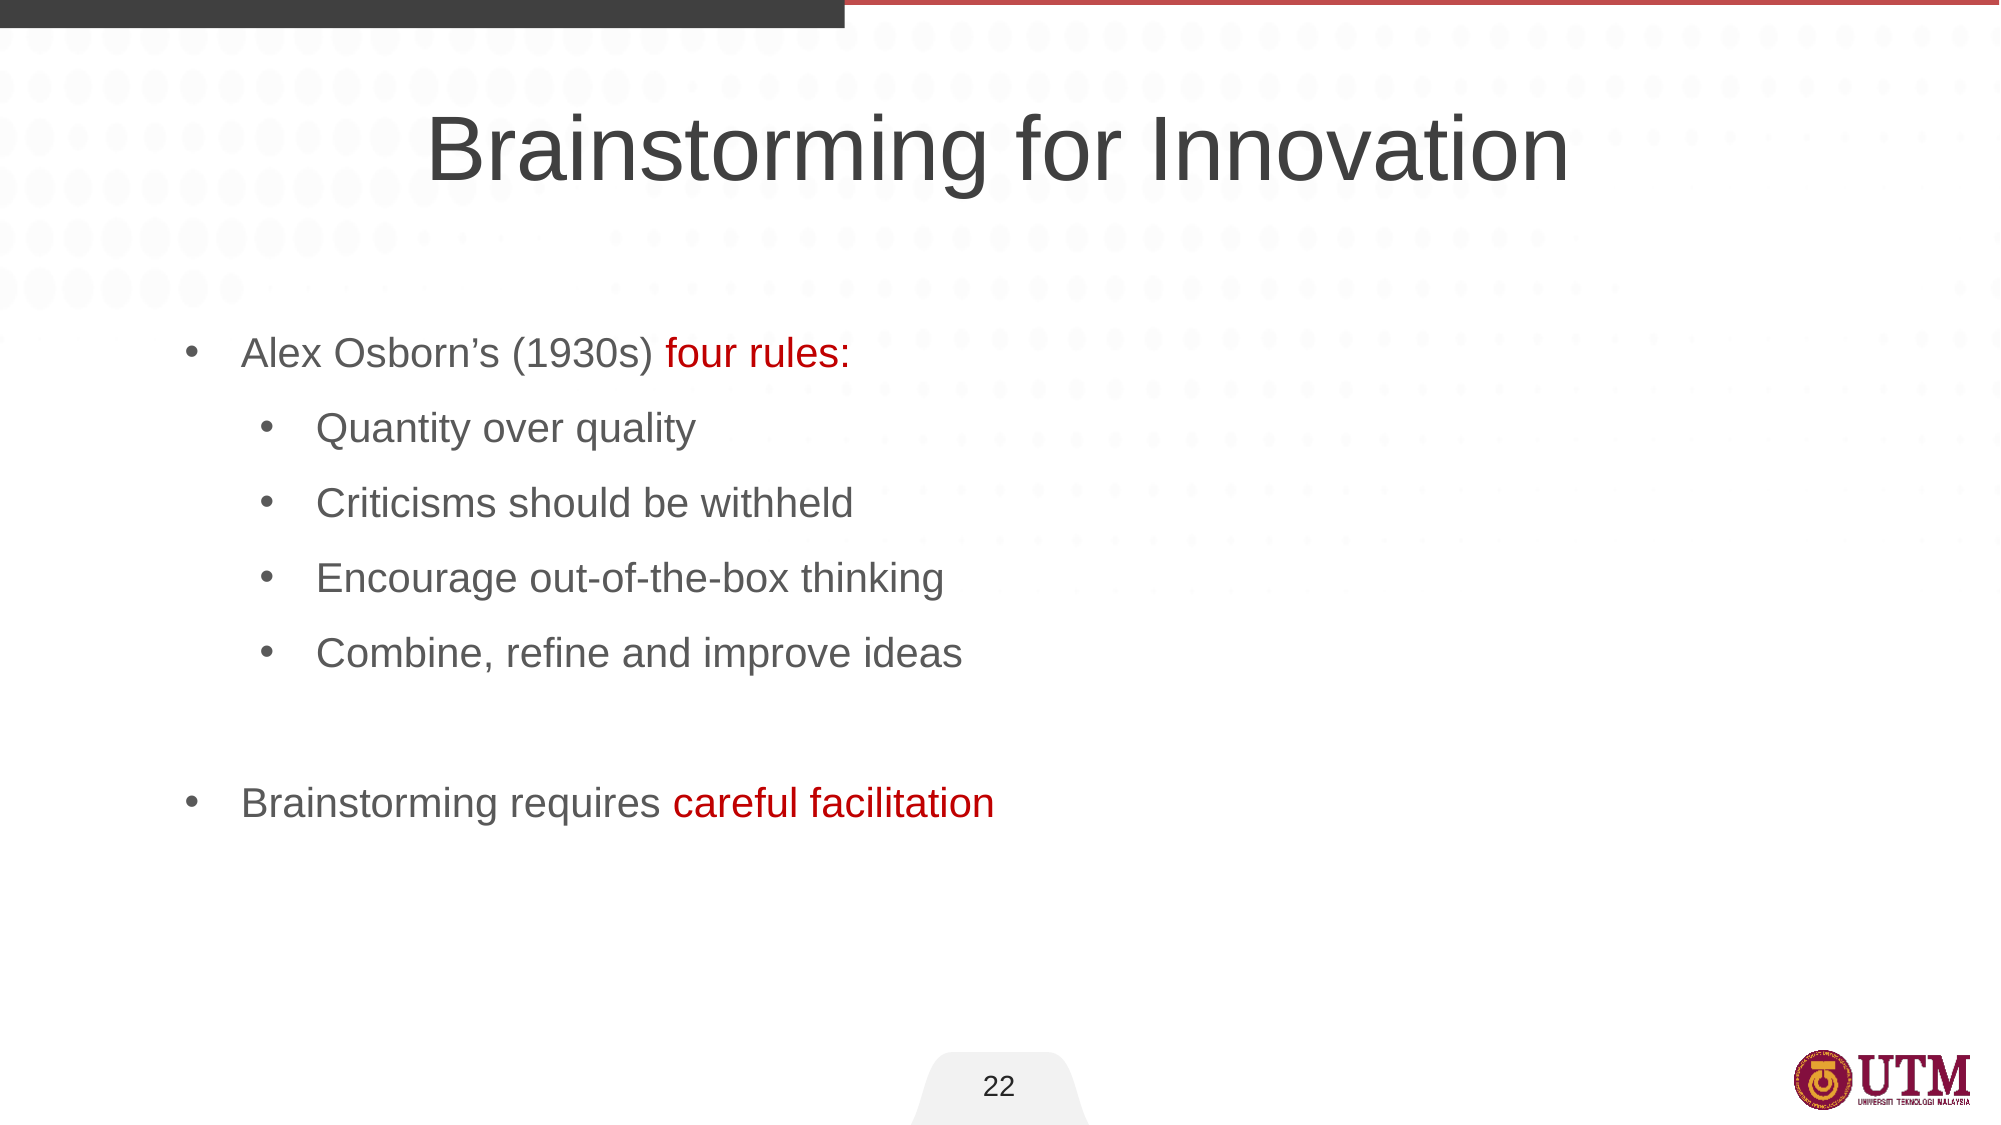

Brainstorming for Innovation
Alex Osborn’s (1930s) four rules:
Quantity over quality
Criticisms should be withheld
Encourage out-of-the-box thinking
Combine, refine and improve ideas

Brainstorming requires careful facilitation
22